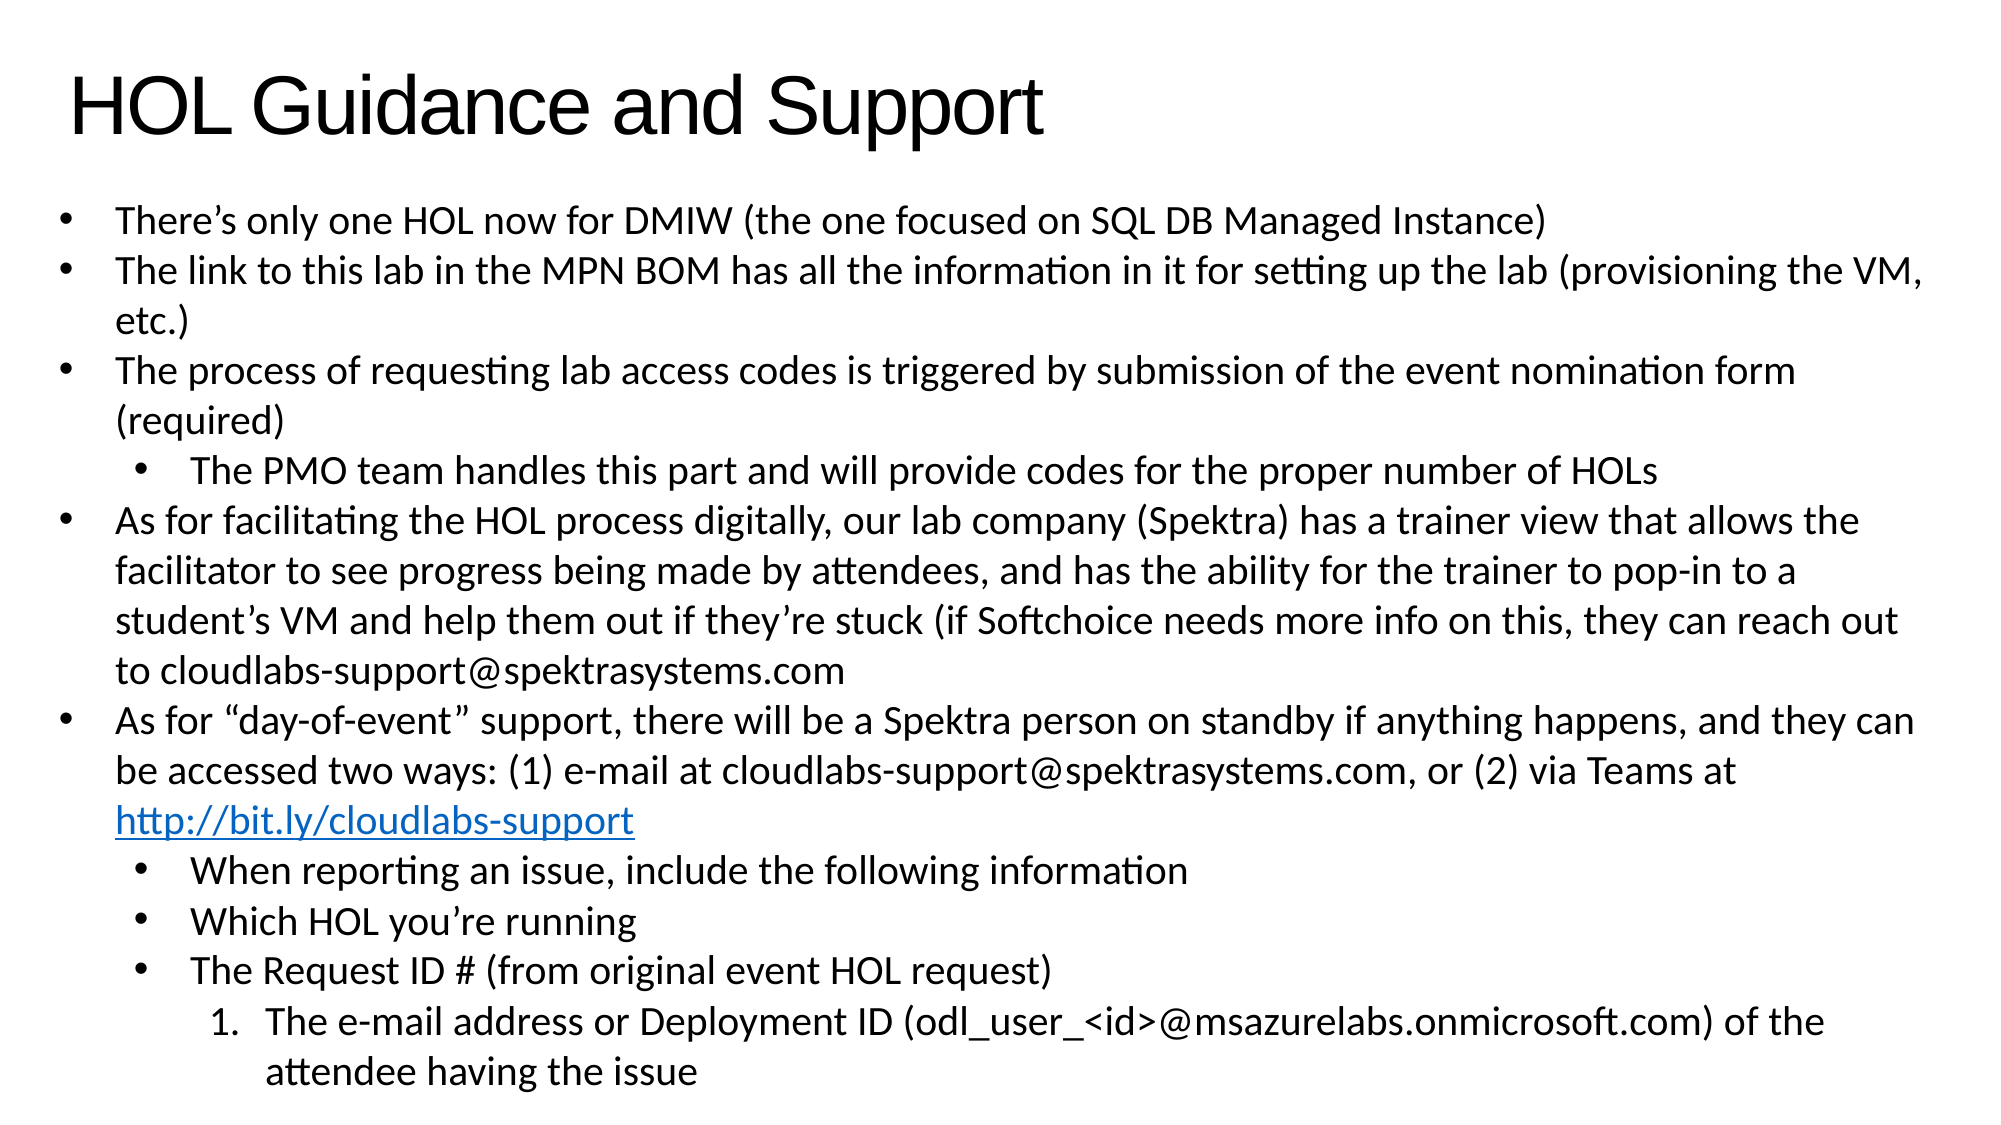

HOL Guidance and Support
There’s only one HOL now for DMIW (the one focused on SQL DB Managed Instance)
The link to this lab in the MPN BOM has all the information in it for setting up the lab (provisioning the VM, etc.)
The process of requesting lab access codes is triggered by submission of the event nomination form (required)
The PMO team handles this part and will provide codes for the proper number of HOLs
As for facilitating the HOL process digitally, our lab company (Spektra) has a trainer view that allows the facilitator to see progress being made by attendees, and has the ability for the trainer to pop-in to a student’s VM and help them out if they’re stuck (if Softchoice needs more info on this, they can reach out to cloudlabs-support@spektrasystems.com
As for “day-of-event” support, there will be a Spektra person on standby if anything happens, and they can be accessed two ways: (1) e-mail at cloudlabs-support@spektrasystems.com, or (2) via Teams at http://bit.ly/cloudlabs-support
When reporting an issue, include the following information
Which HOL you’re running
The Request ID # (from original event HOL request)
The e-mail address or Deployment ID (odl_user_<id>@msazurelabs.onmicrosoft.com) of the attendee having the issue